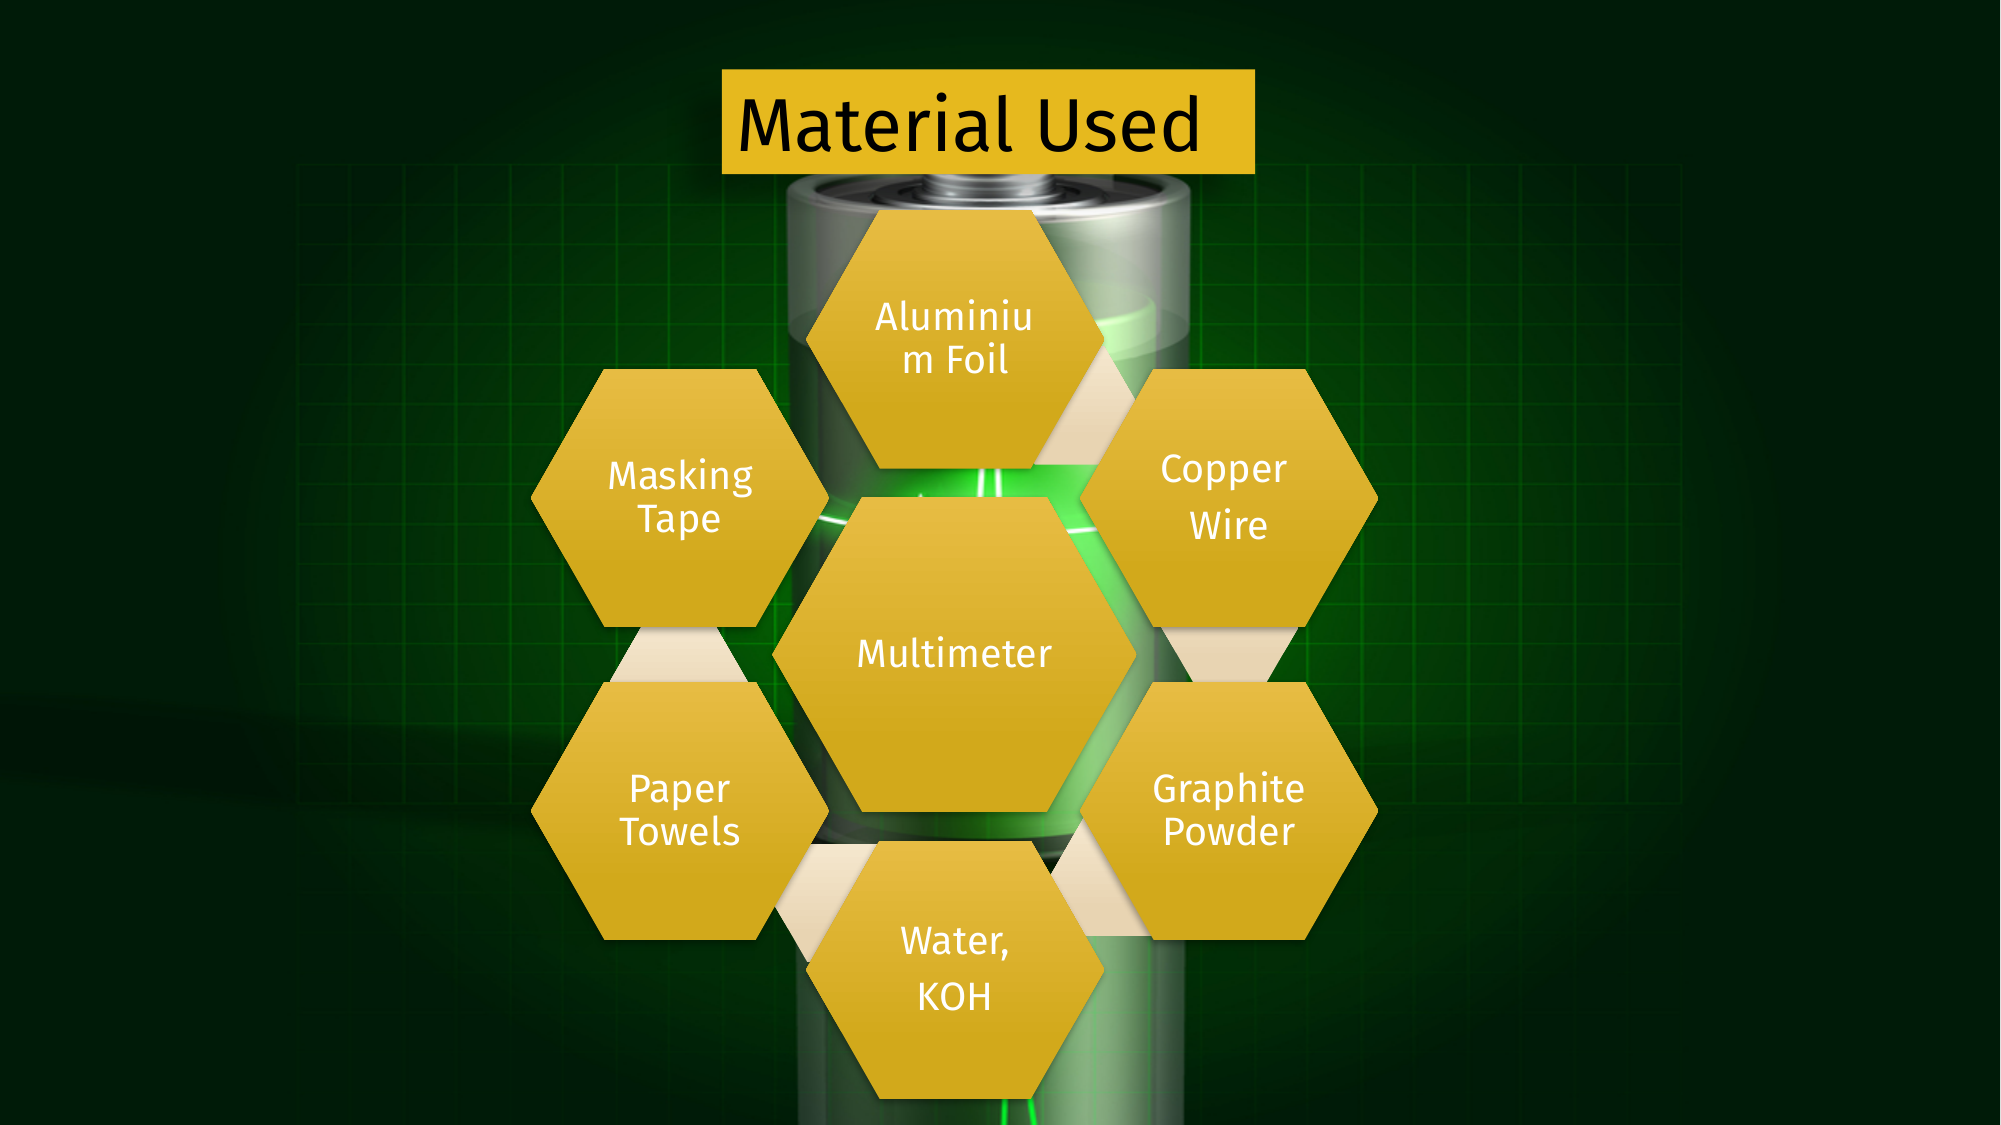

Material Used
Multimeter
Aluminium Foil
Copper
Wire
Graphite Powder
Water,
KOH
Paper Towels
Masking Tape